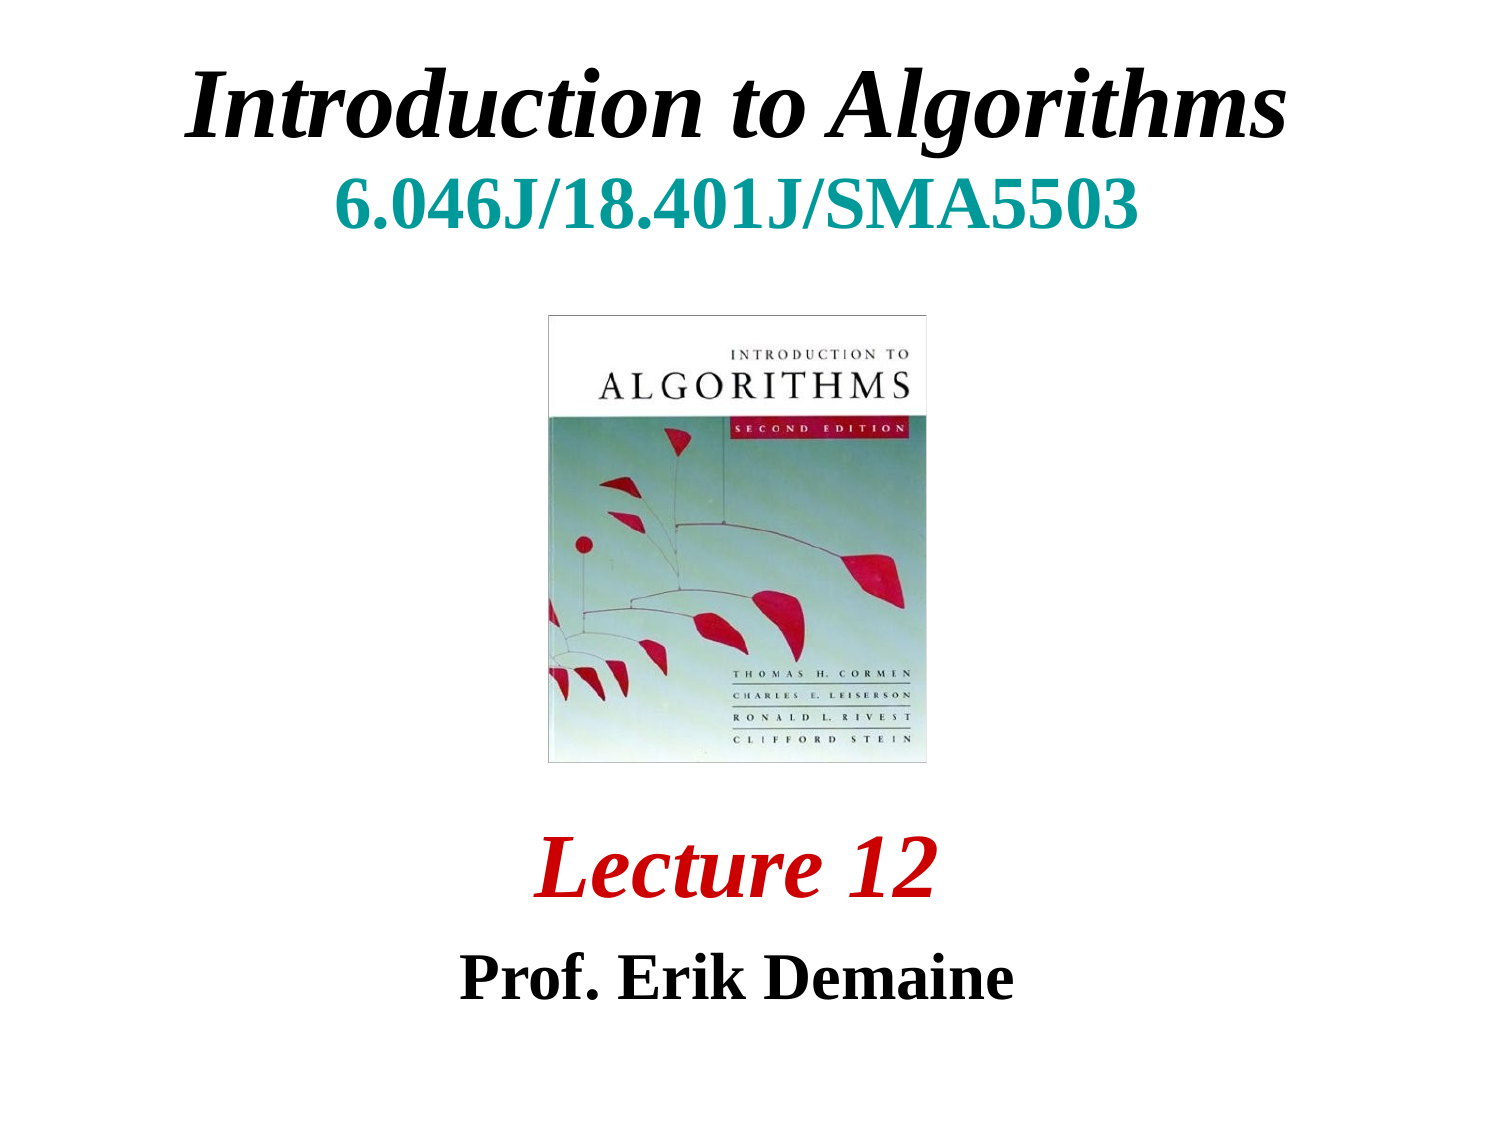

# Introduction to Algorithms
6.046J/18.401J/SMA5503

Lecture 12
Prof. Erik Demaine